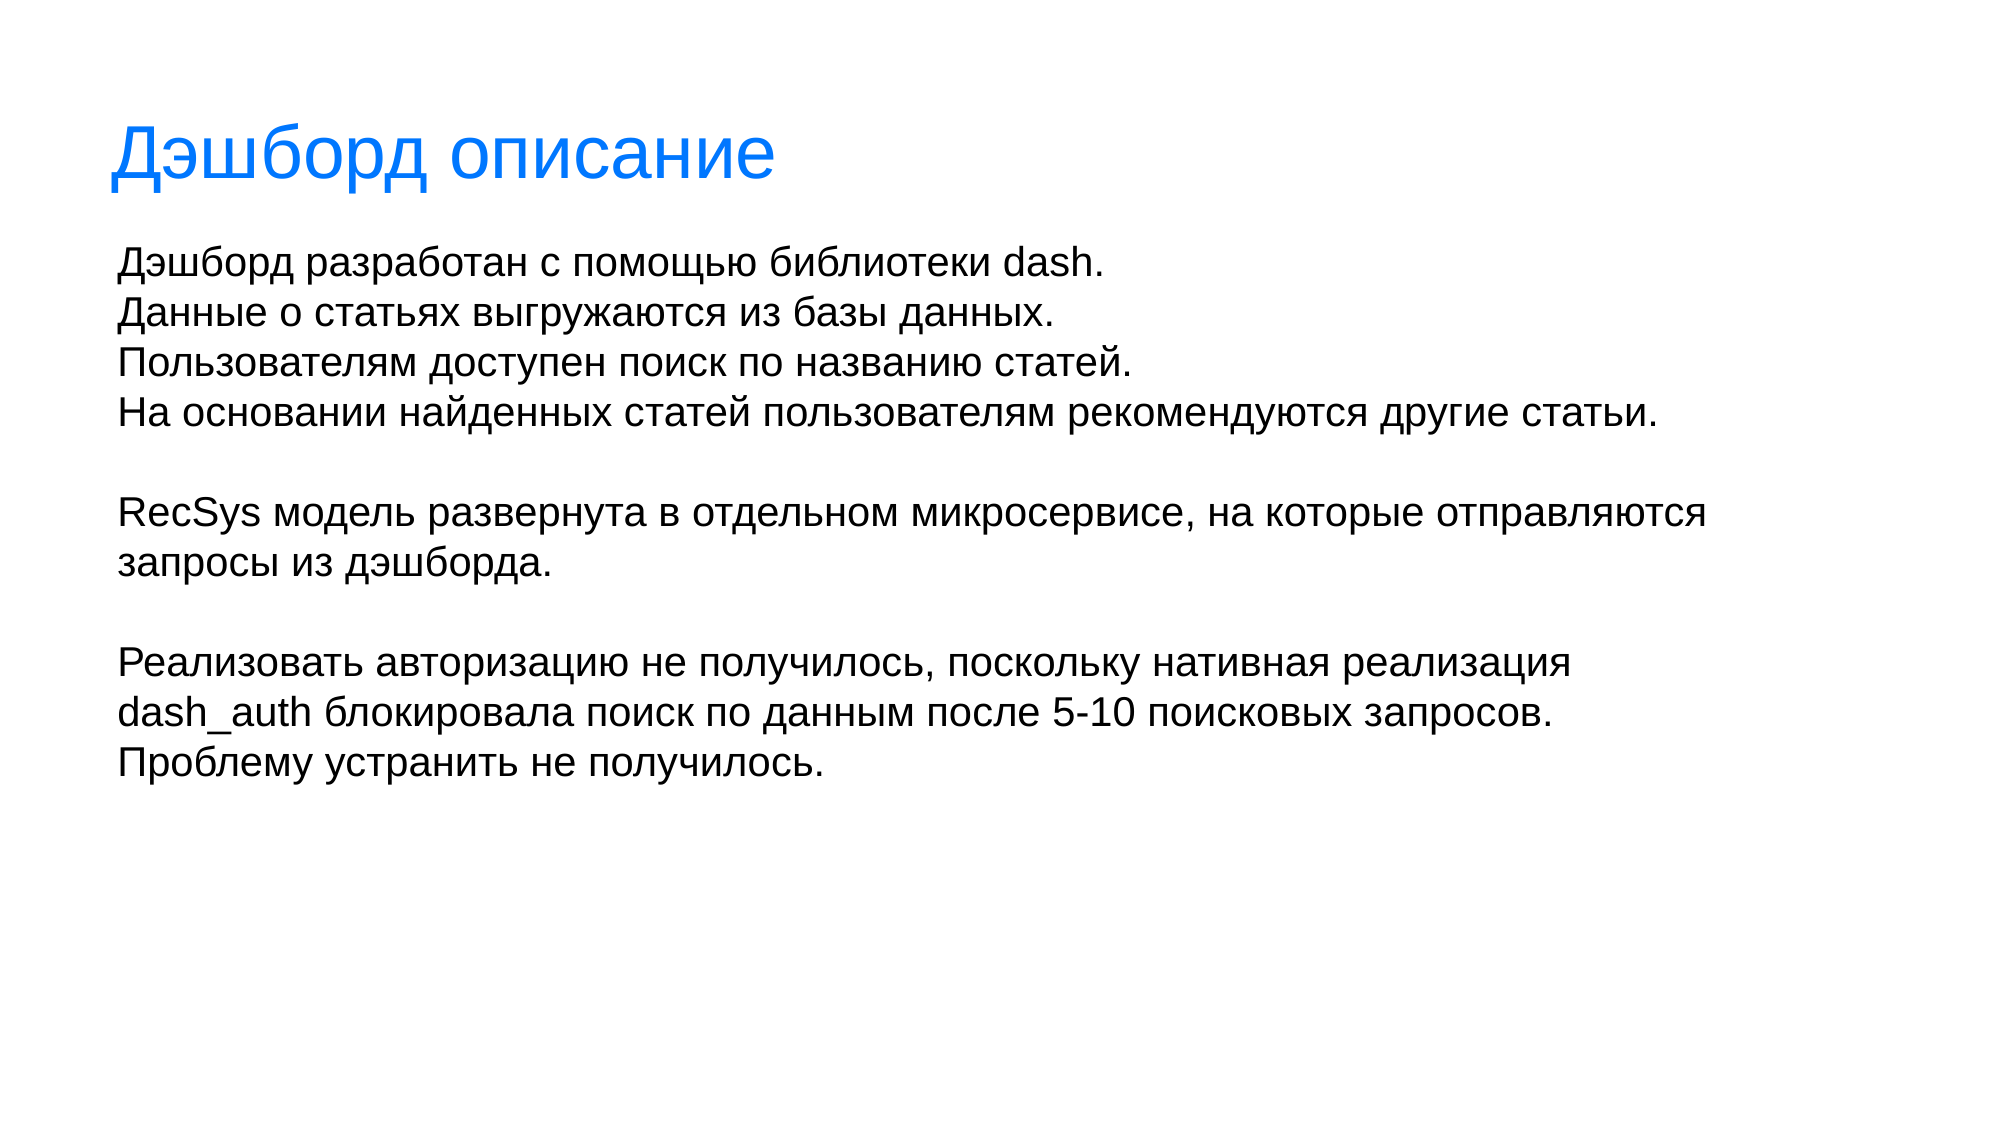

# Дэшборд описание
Дэшборд разработан с помощью библиотеки dash.
Данные о статьях выгружаются из базы данных.
Пользователям доступен поиск по названию статей.
На основании найденных статей пользователям рекомендуются другие статьи.

RecSys модель развернута в отдельном микросервисе, на которые отправляются запросы из дэшборда.

Реализовать авторизацию не получилось, поскольку нативная реализация dash_auth блокировала поиск по данным после 5-10 поисковых запросов. Проблему устранить не получилось.